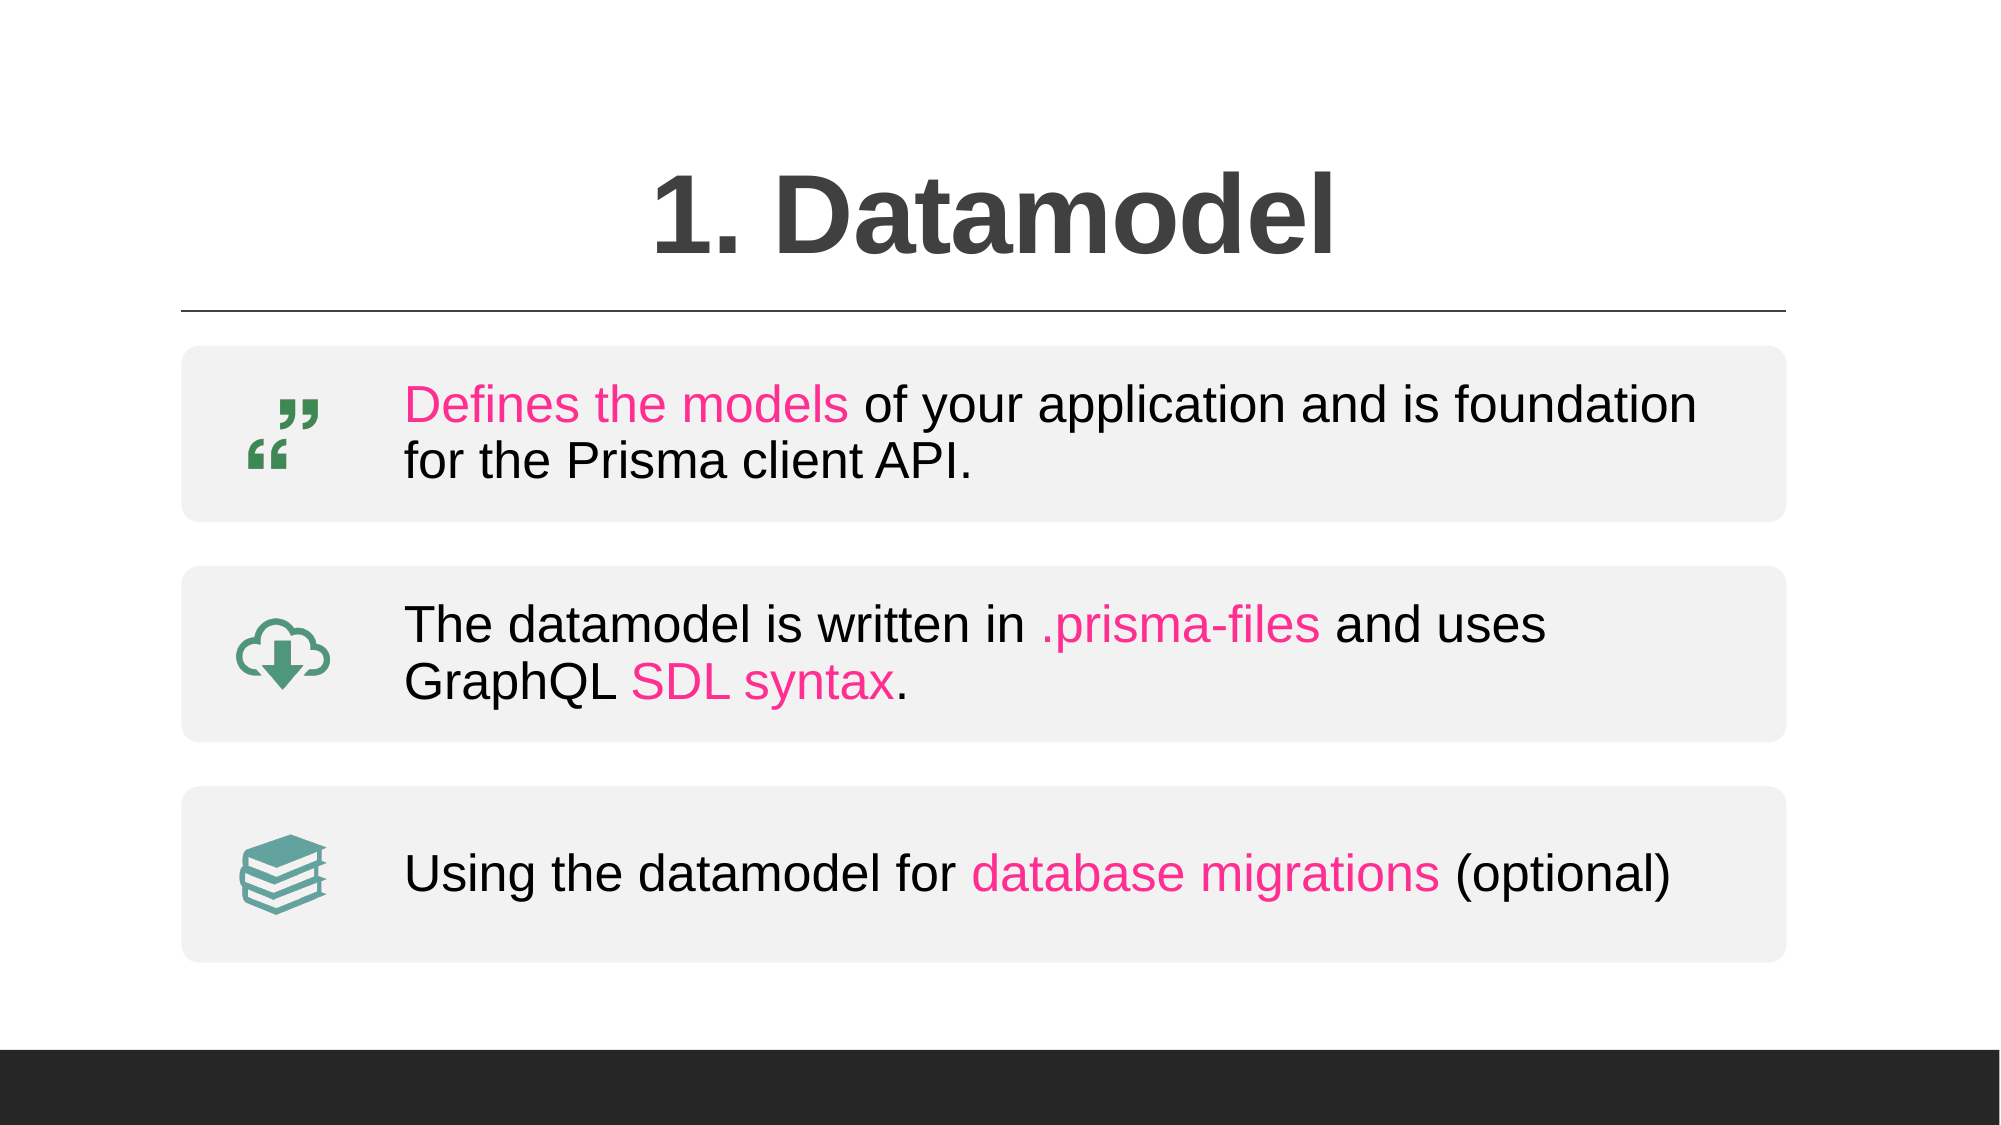

# 1. Datamodel
Defines the models of your application and is foundation for the Prisma client API.
The datamodel is written in .prisma-files and uses GraphQL SDL syntax.
Using the datamodel for database migrations (optional)